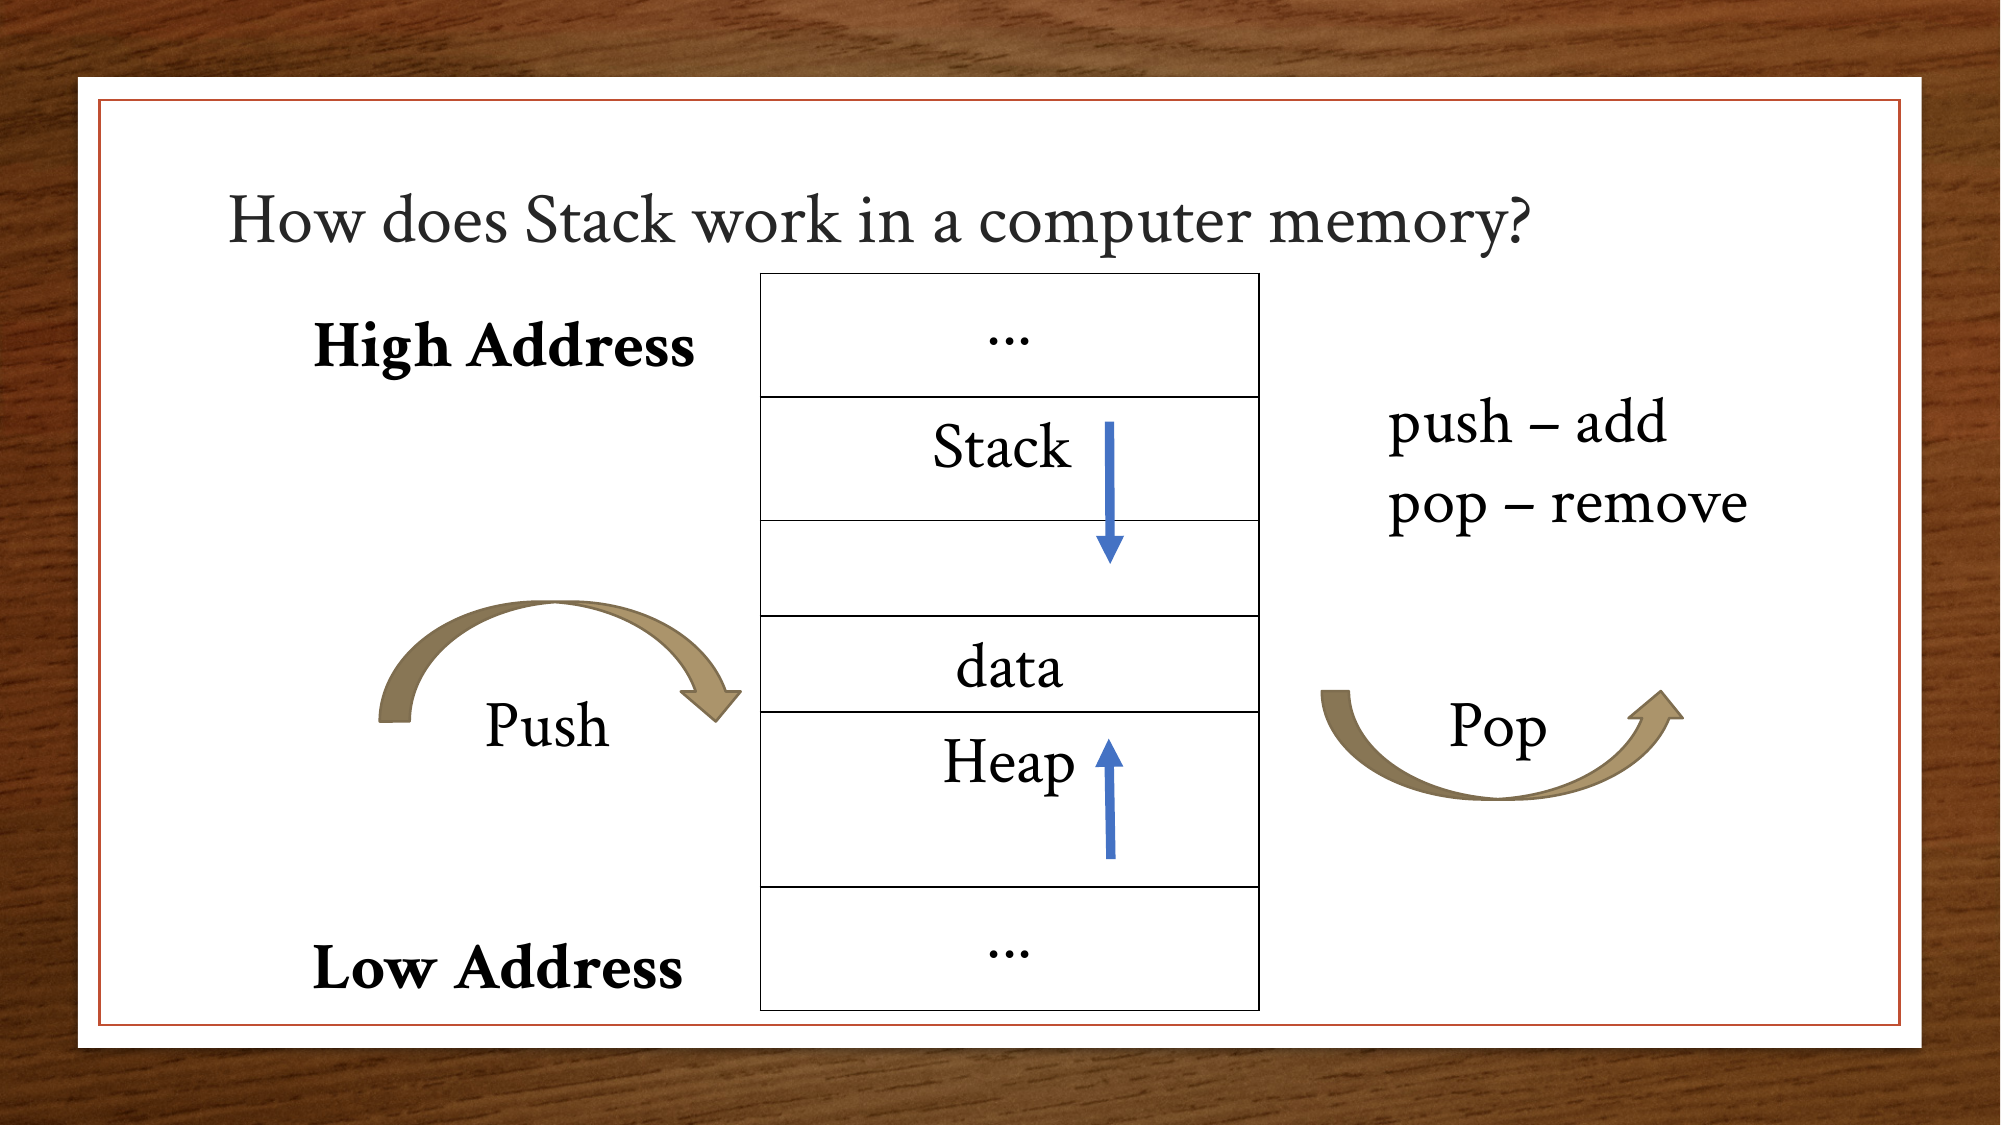

# How does Stack work in a computer memory?
| ... |
| --- |
| Stack |
|  |
| data |
| Heap |
| ... |
High Address
push – add
pop – remove

Pop
Push

Low Address